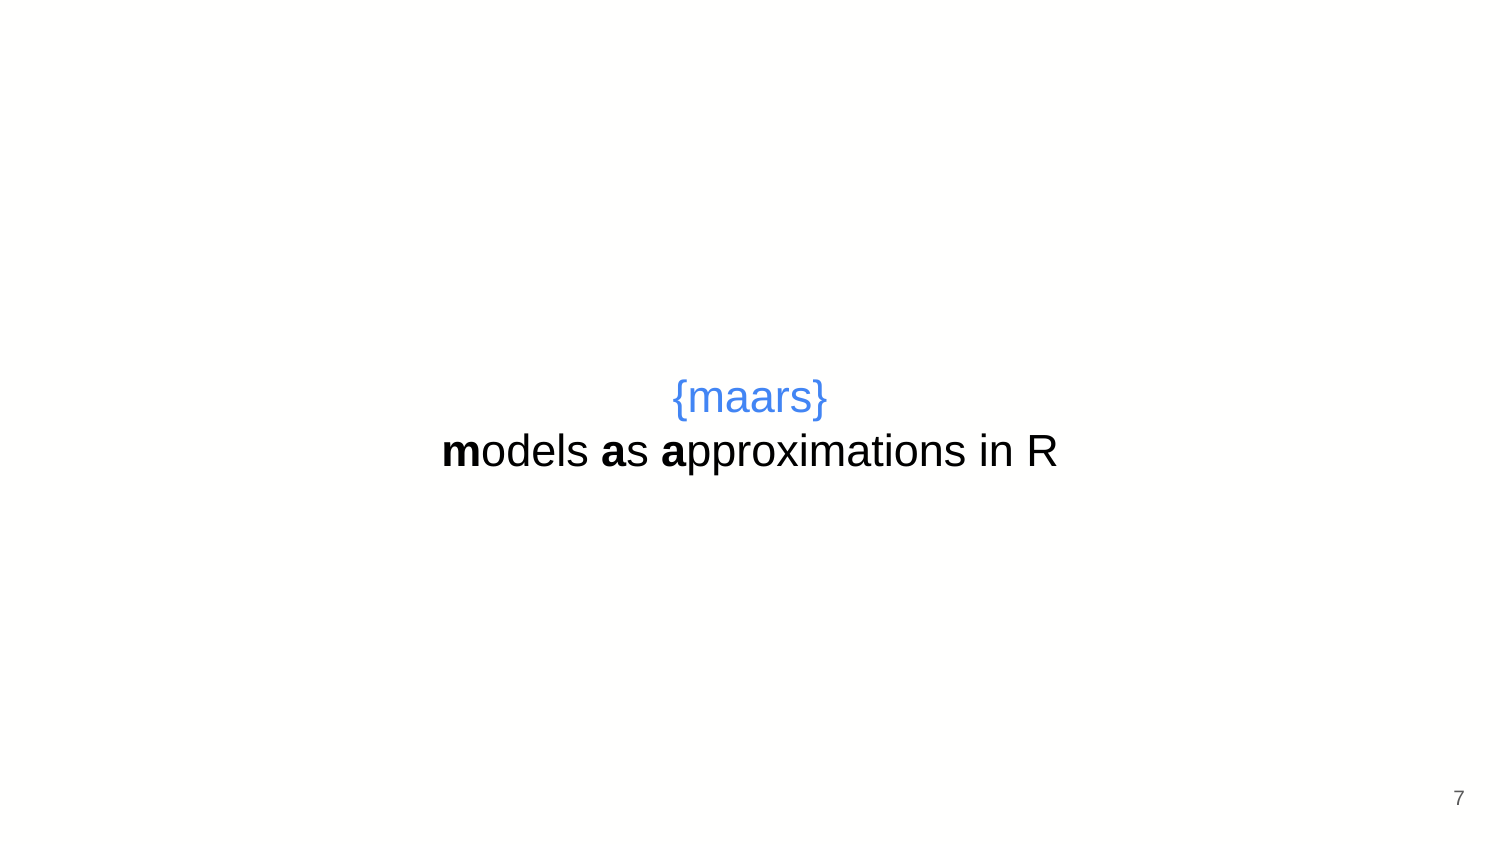

# {maars}
models as approximations in R
7